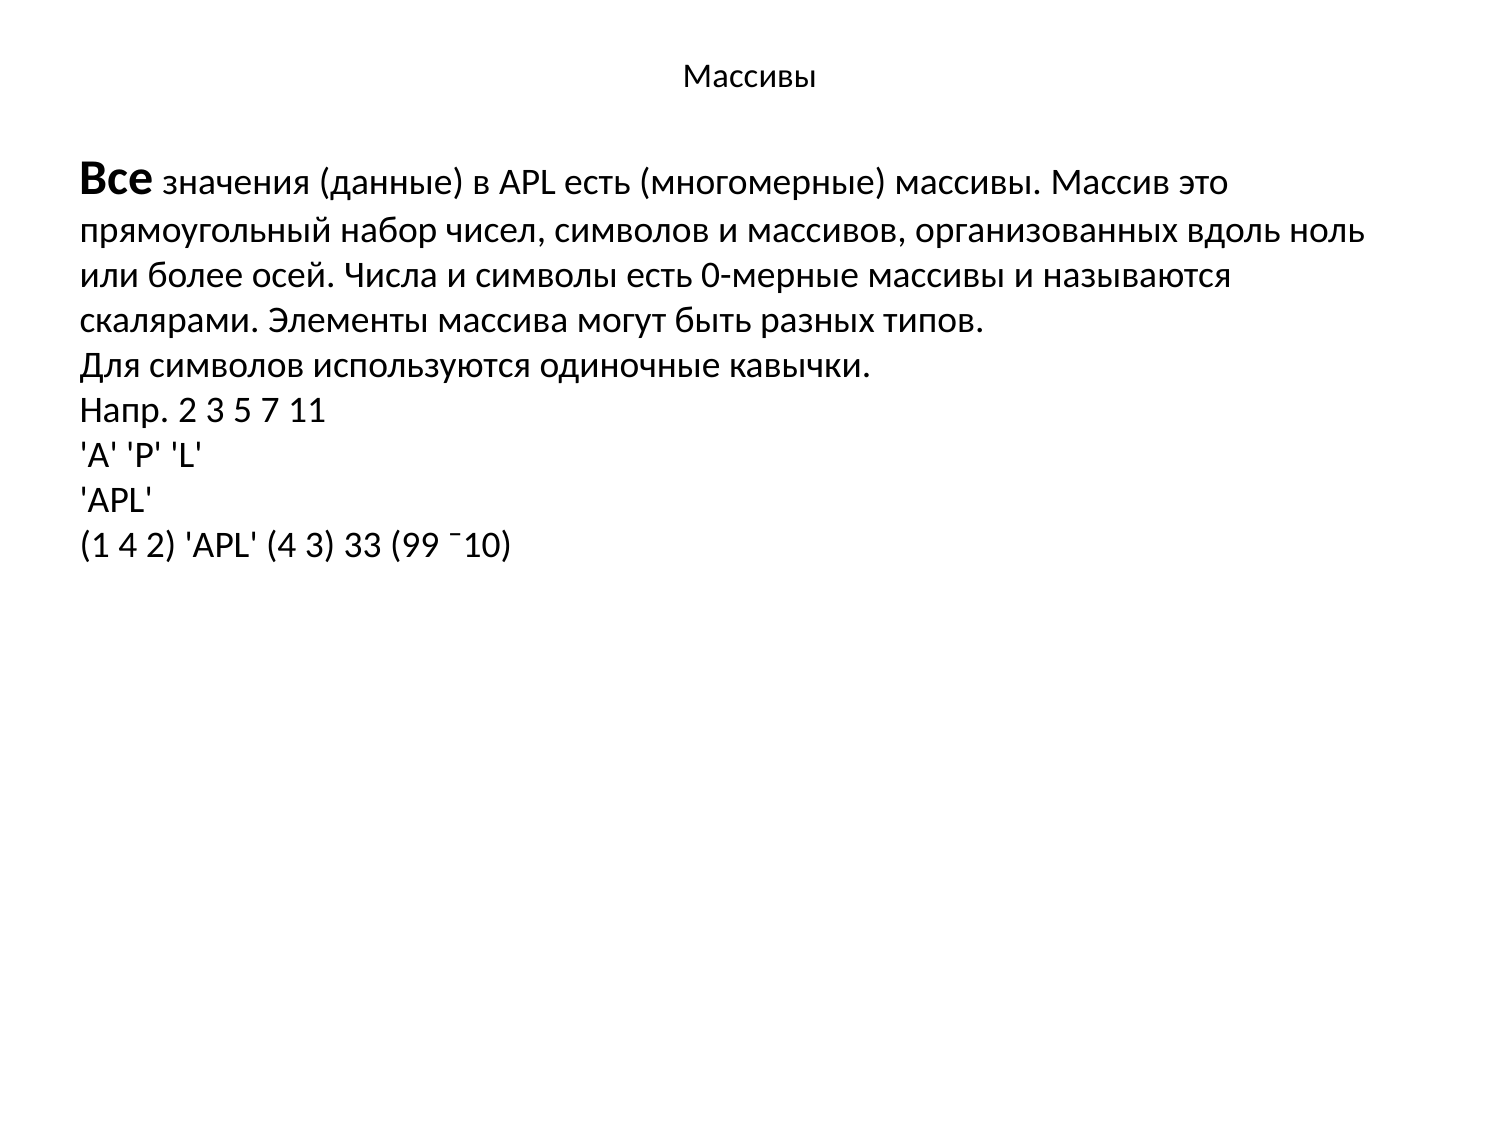

# Массивы
Все значения (данные) в APL есть (многомерные) массивы. Массив это прямоугольный набор чисел, символов и массивов, организованных вдоль ноль или более осей. Числа и символы есть 0-мерные массивы и называются скалярами. Элементы массива могут быть разных типов.
Для символов используются одиночные кавычки.
Напр. 2 3 5 7 11
'A' 'P' 'L'
'APL'
(1 4 2) 'APL' (4 3) 33 (99 ¯10)